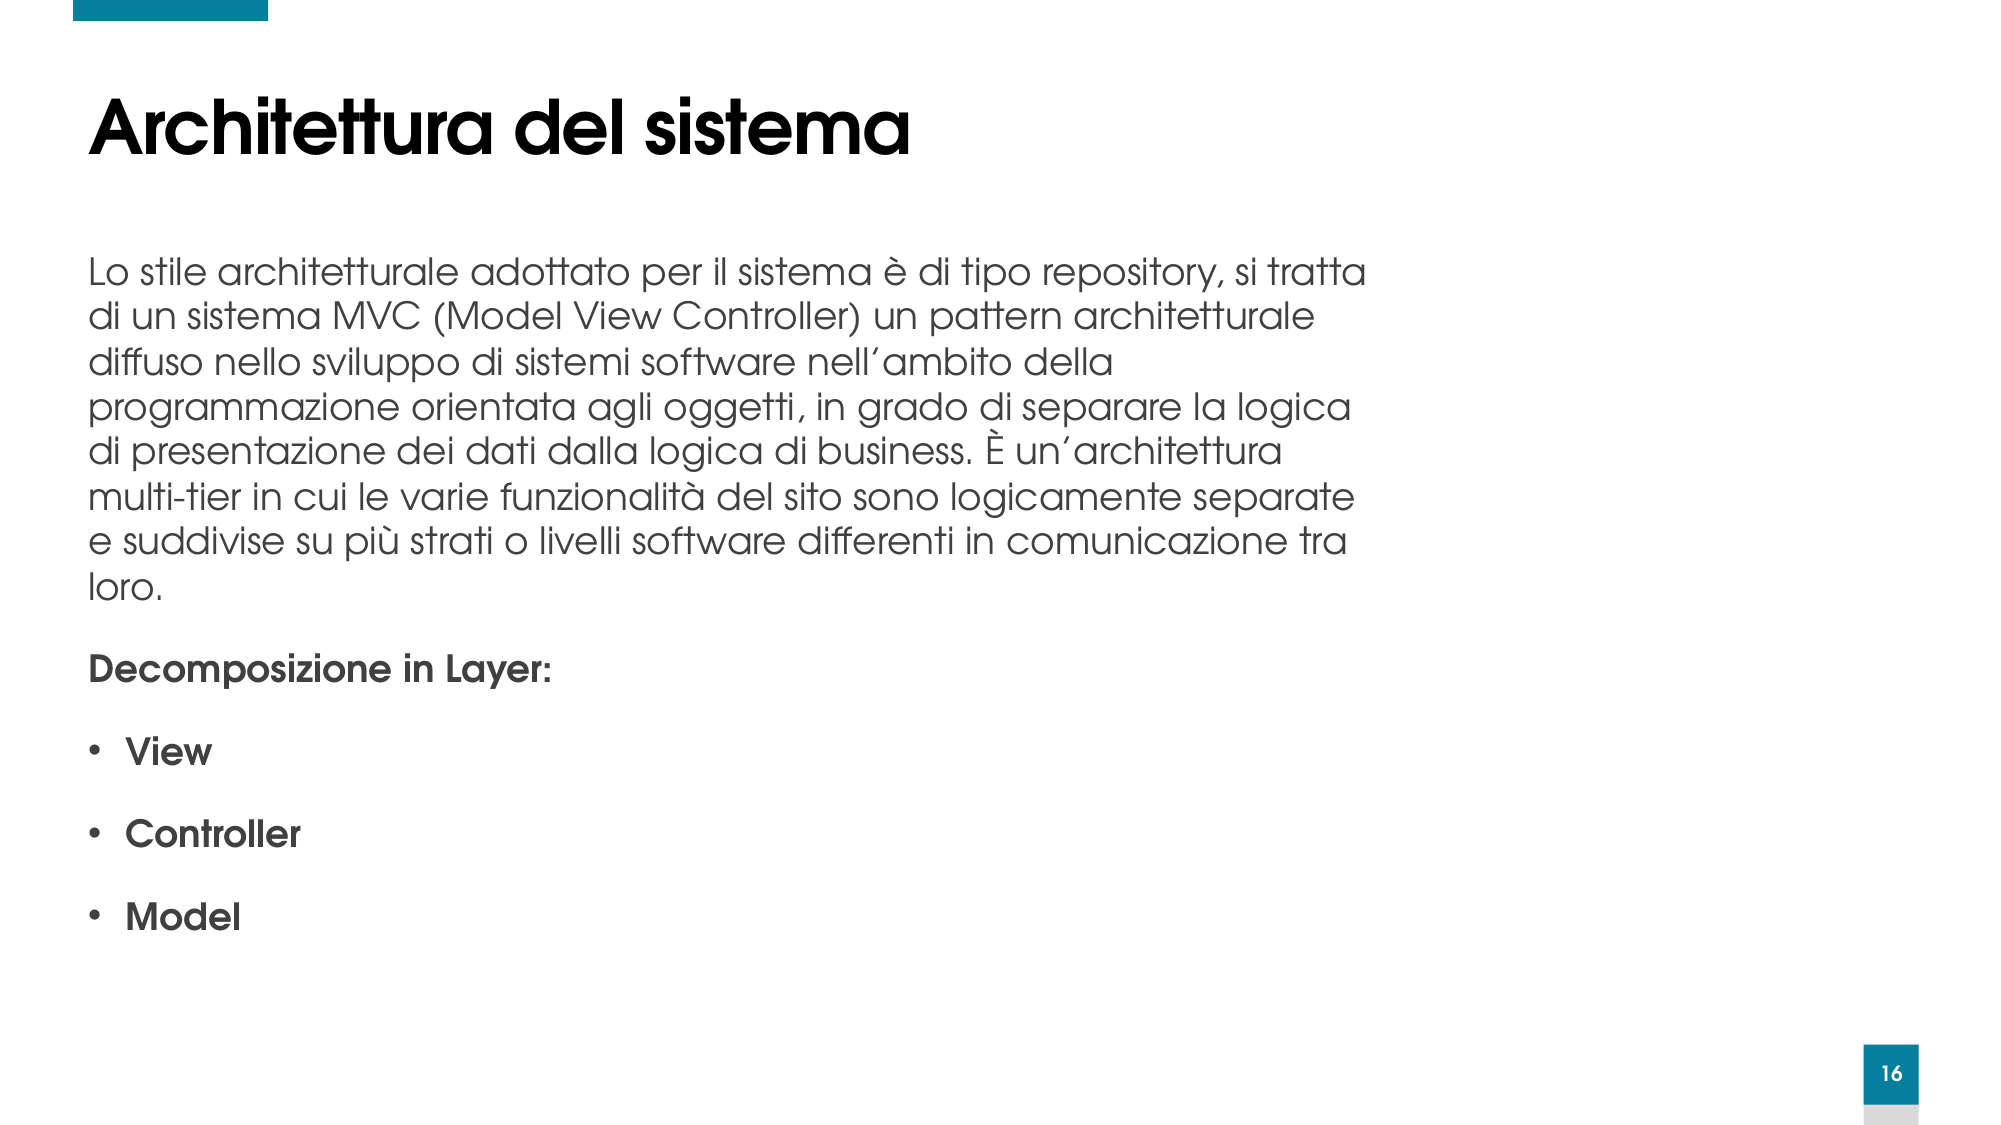

# Architettura del sistema
Lo stile architetturale adottato per il sistema è di tipo repository, si tratta di un sistema MVC (Model View Controller) un pattern architetturale diffuso nello sviluppo di sistemi software nell’ambito della programmazione orientata agli oggetti, in grado di separare la logica di presentazione dei dati dalla logica di business. È un’architettura multi-tier in cui le varie funzionalità del sito sono logicamente separate e suddivise su più strati o livelli software differenti in comunicazione tra loro.
Decomposizione in Layer:
View
Controller
Model